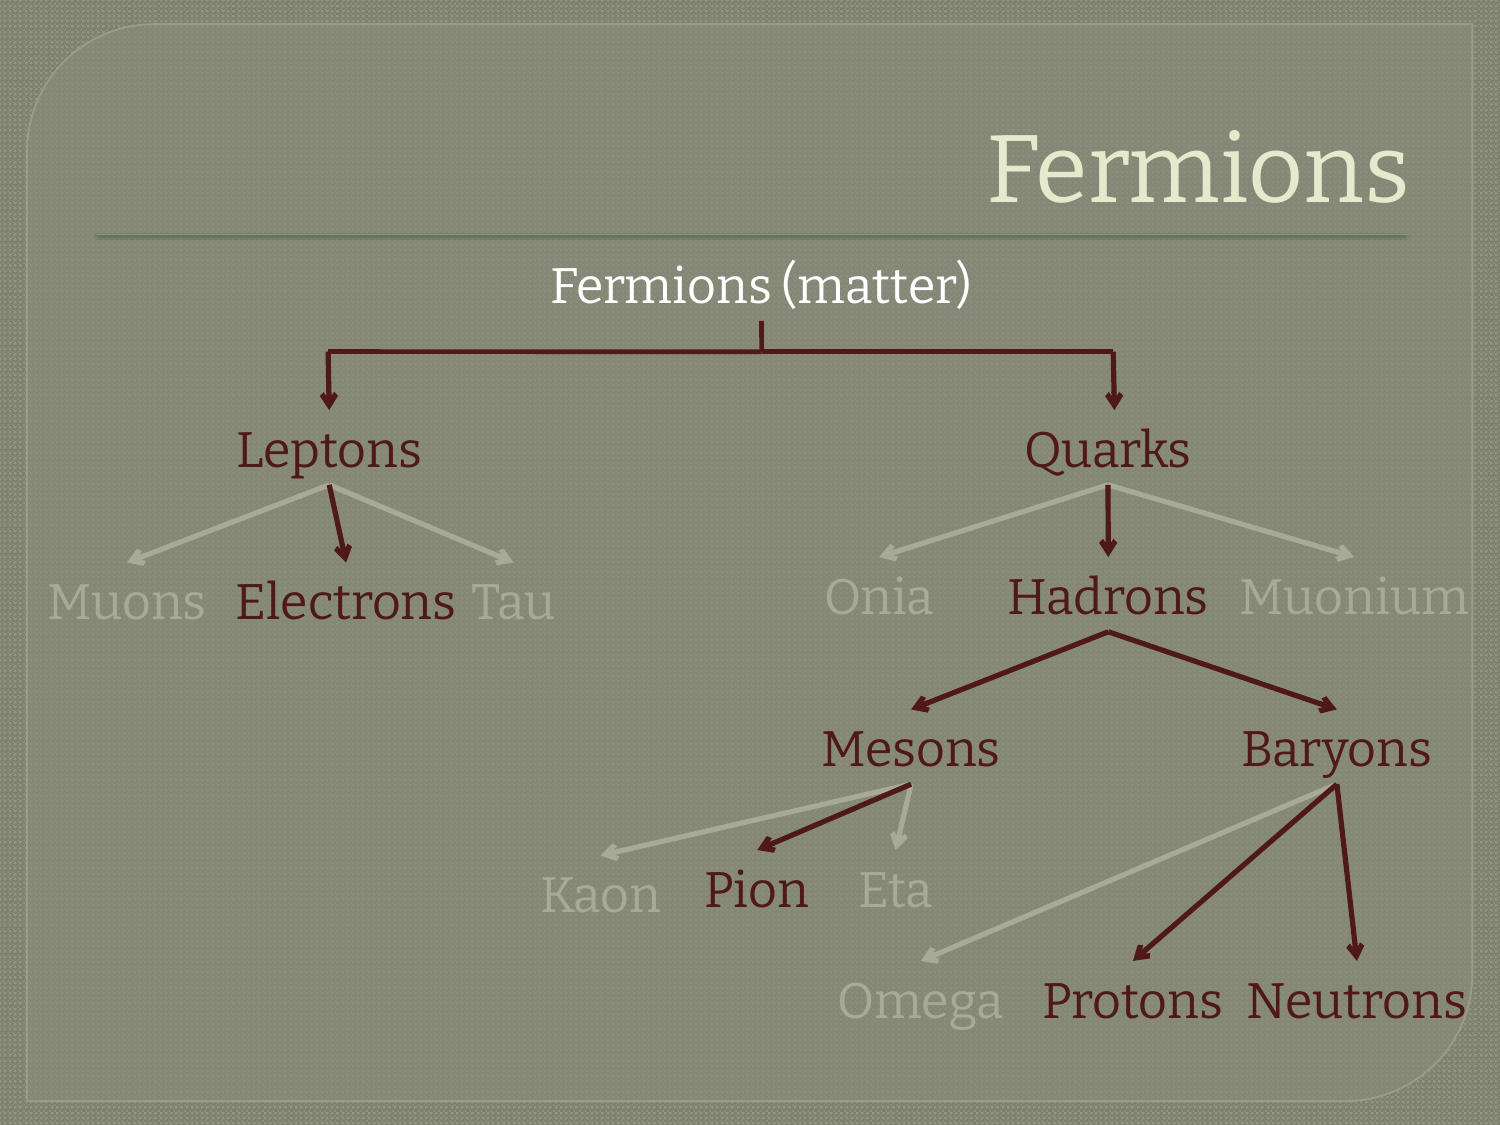

# Fermions
Fermions (matter)
Leptons
Quarks
Onia
Hadrons
Muonium
Muons
Electrons
Tau
Mesons
Baryons
Pion
Eta
Kaon
Omega
Protons
Neutrons